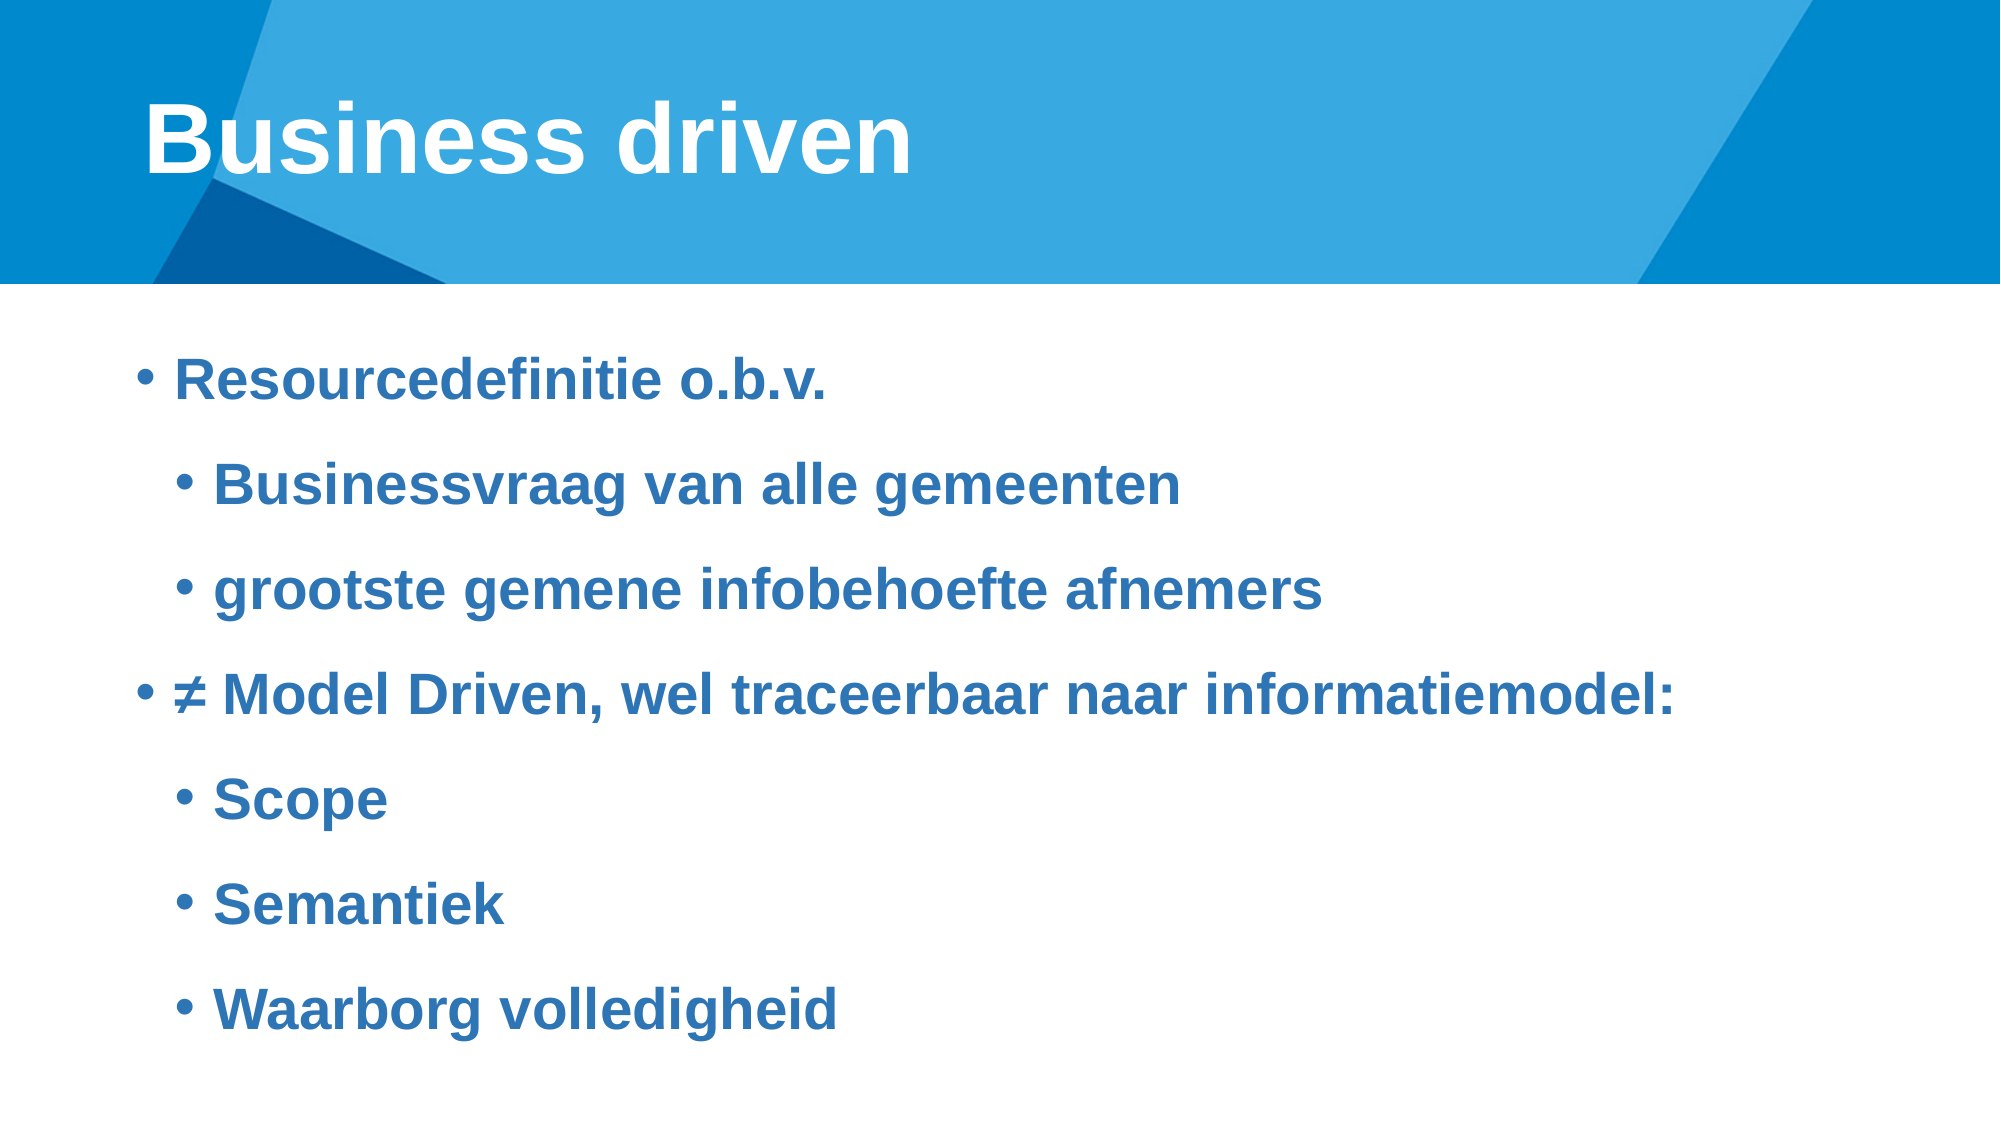

# Business driven

Resourcedefinitie o.b.v.
Businessvraag van alle gemeenten
grootste gemene infobehoefte afnemers
≠ Model Driven, wel traceerbaar naar informatiemodel:
Scope
Semantiek
Waarborg volledigheid